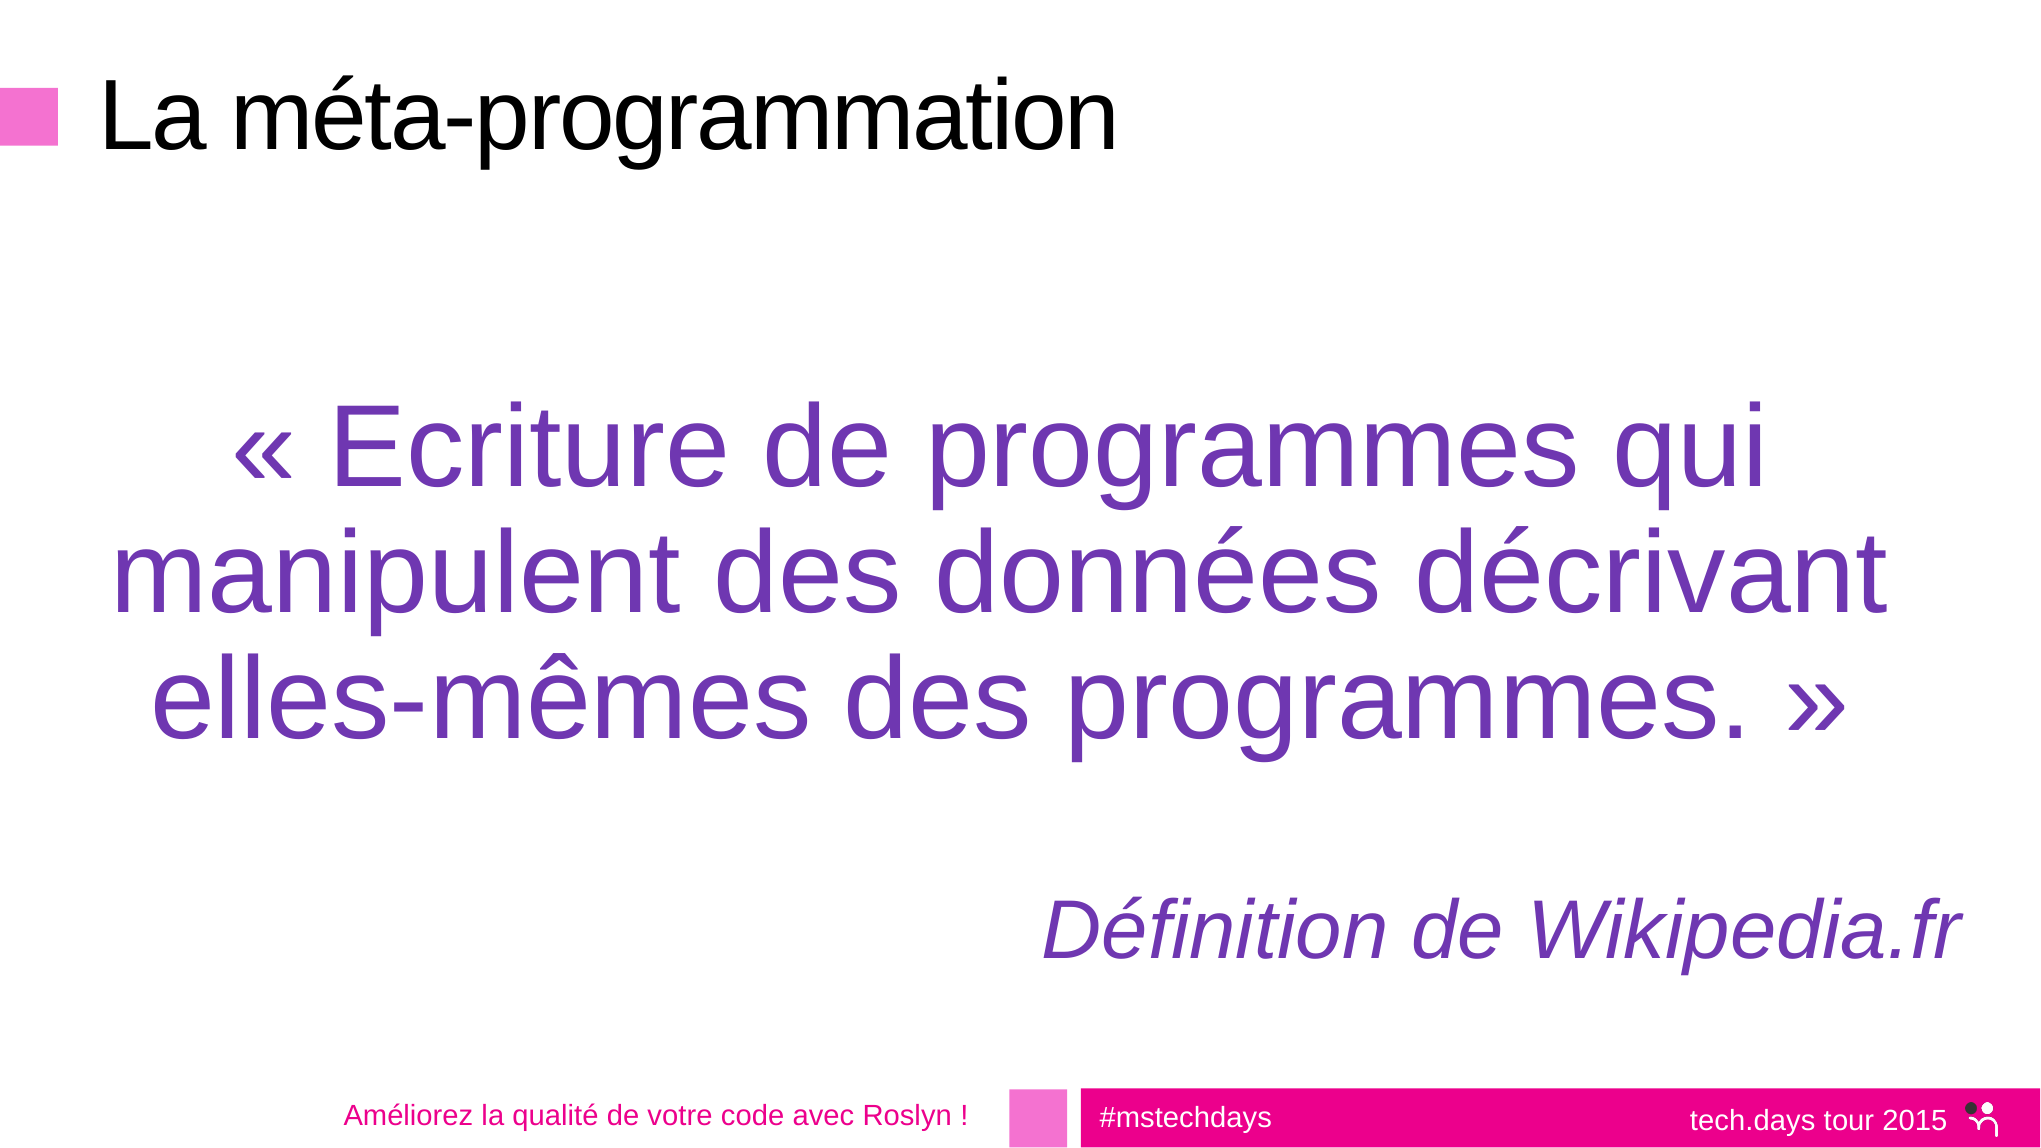

# La méta-programmation

« Ecriture de programmes qui manipulent des données décrivant elles-mêmes des programmes. »

Définition de Wikipedia.fr
Améliorez la qualité de votre code avec Roslyn !